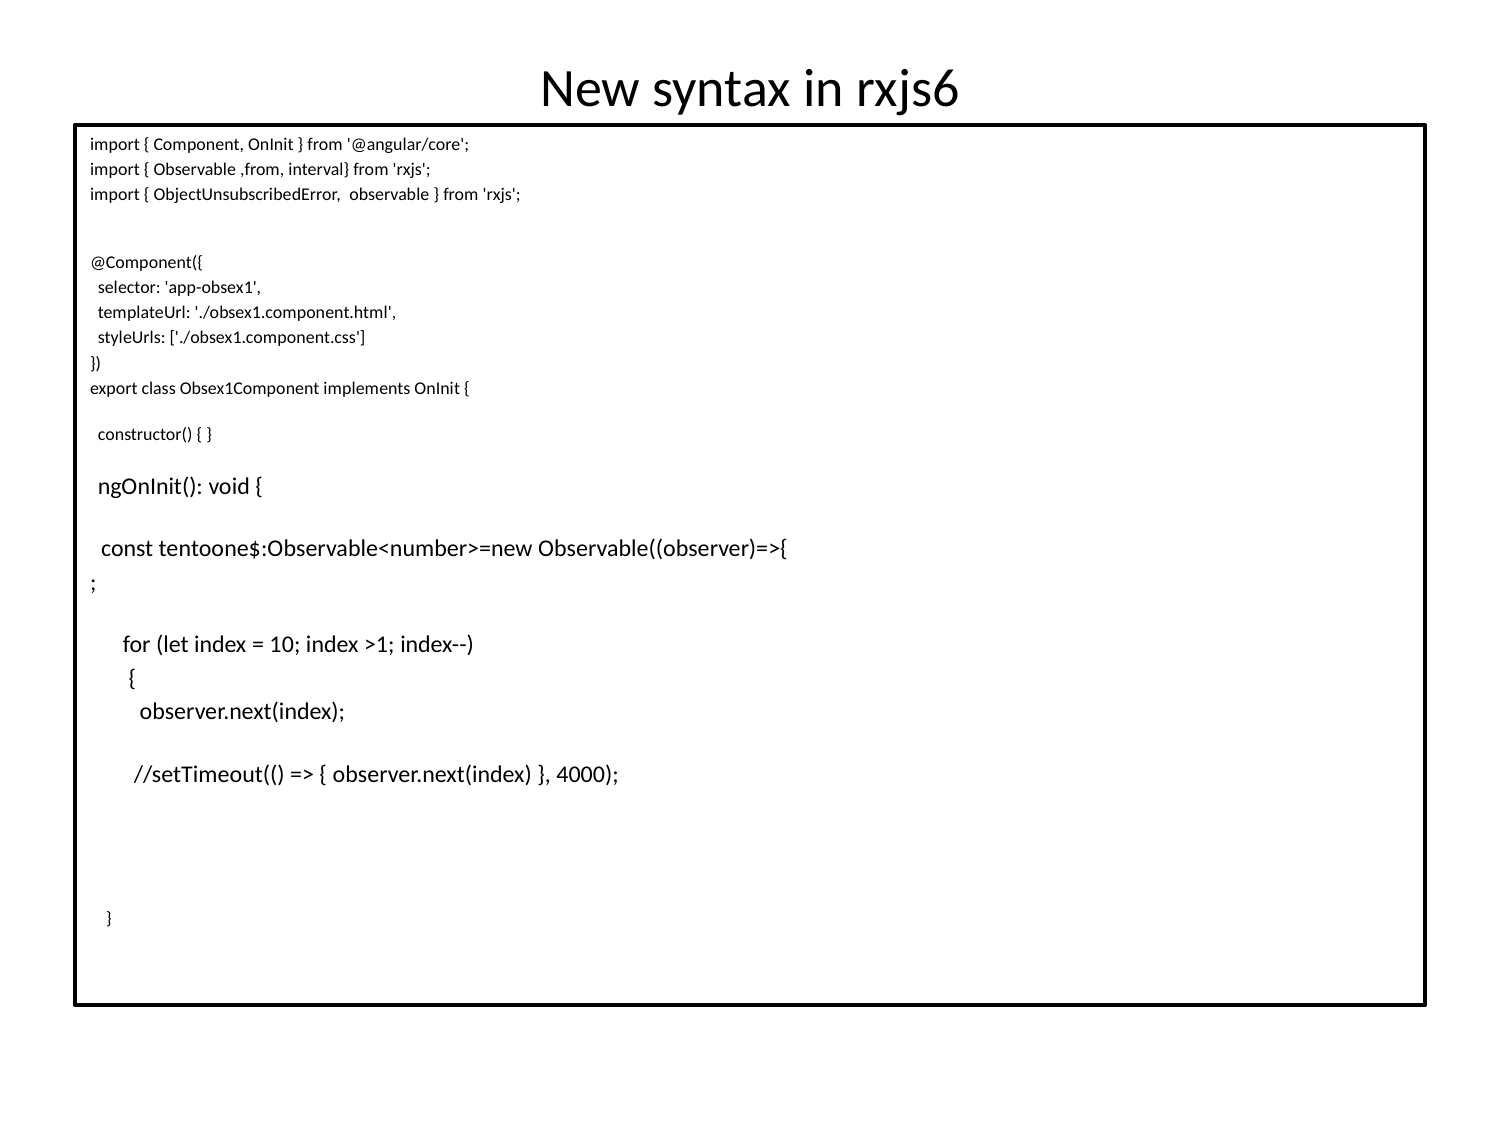

# New syntax in rxjs6
import { Component, OnInit } from '@angular/core';
import { Observable ,from, interval} from 'rxjs';
import { ObjectUnsubscribedError,  observable } from 'rxjs';
@Component({
  selector: 'app-obsex1',
  templateUrl: './obsex1.component.html',
  styleUrls: ['./obsex1.component.css']
})
export class Obsex1Component implements OnInit {
  constructor() { }
  ngOnInit(): void {
  const tentoone$:Observable<number>=new Observable((observer)=>{
;
      for (let index = 10; index >1; index--)
       {
         observer.next(index);
        //setTimeout(() => { observer.next(index) }, 4000);
    }